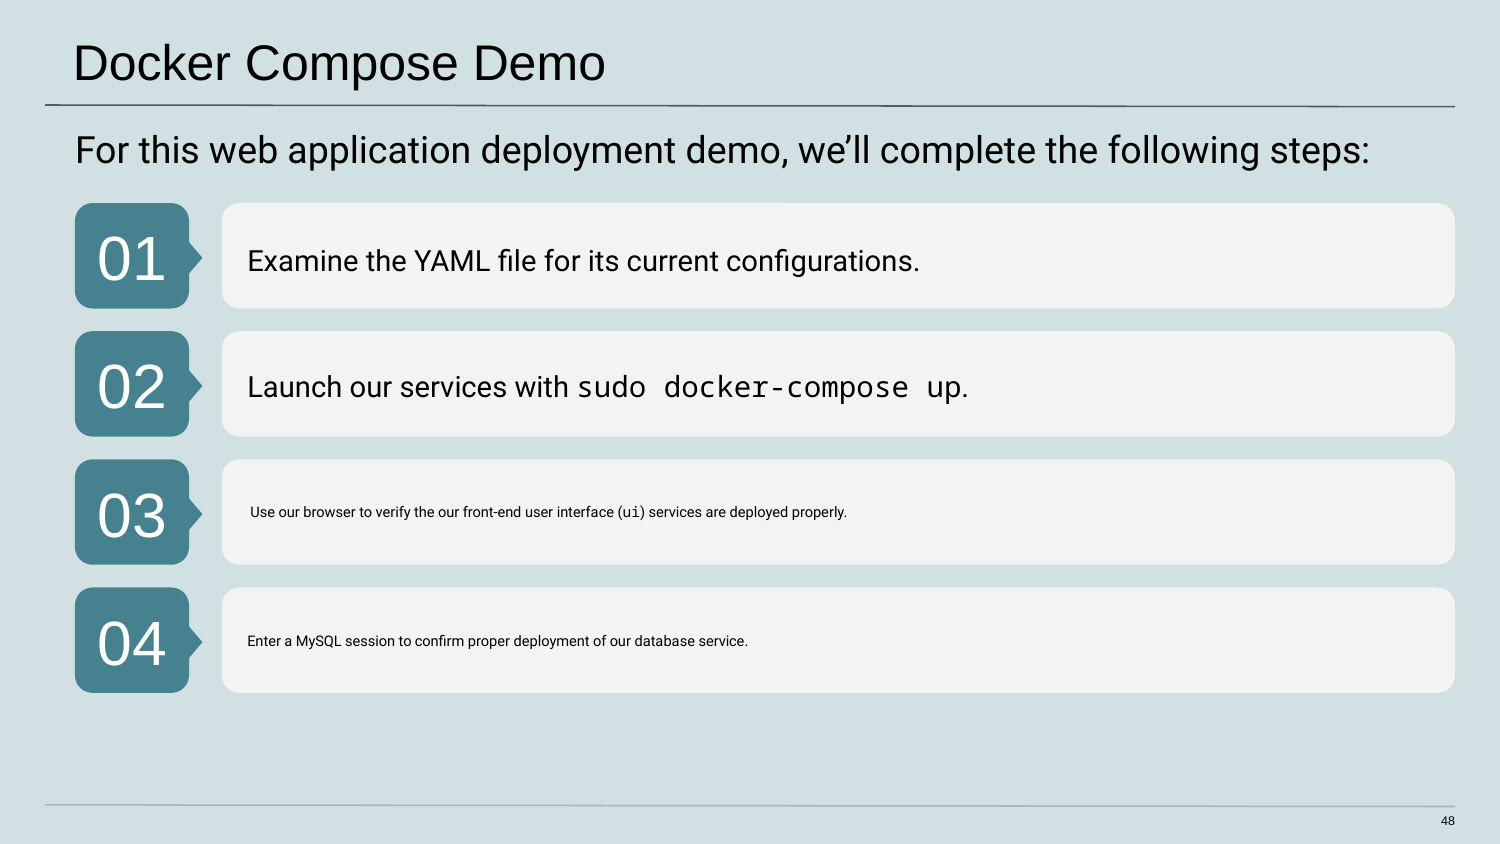

# Docker Compose Demo
For this web application deployment demo, we’ll complete the following steps:

01

Examine the YAML file for its current configurations.

02

Launch our services with sudo docker-compose up.

03

Use our browser to verify the our front-end user interface (ui) services are deployed properly.

04

Enter a MySQL session to confirm proper deployment of our database service.
48